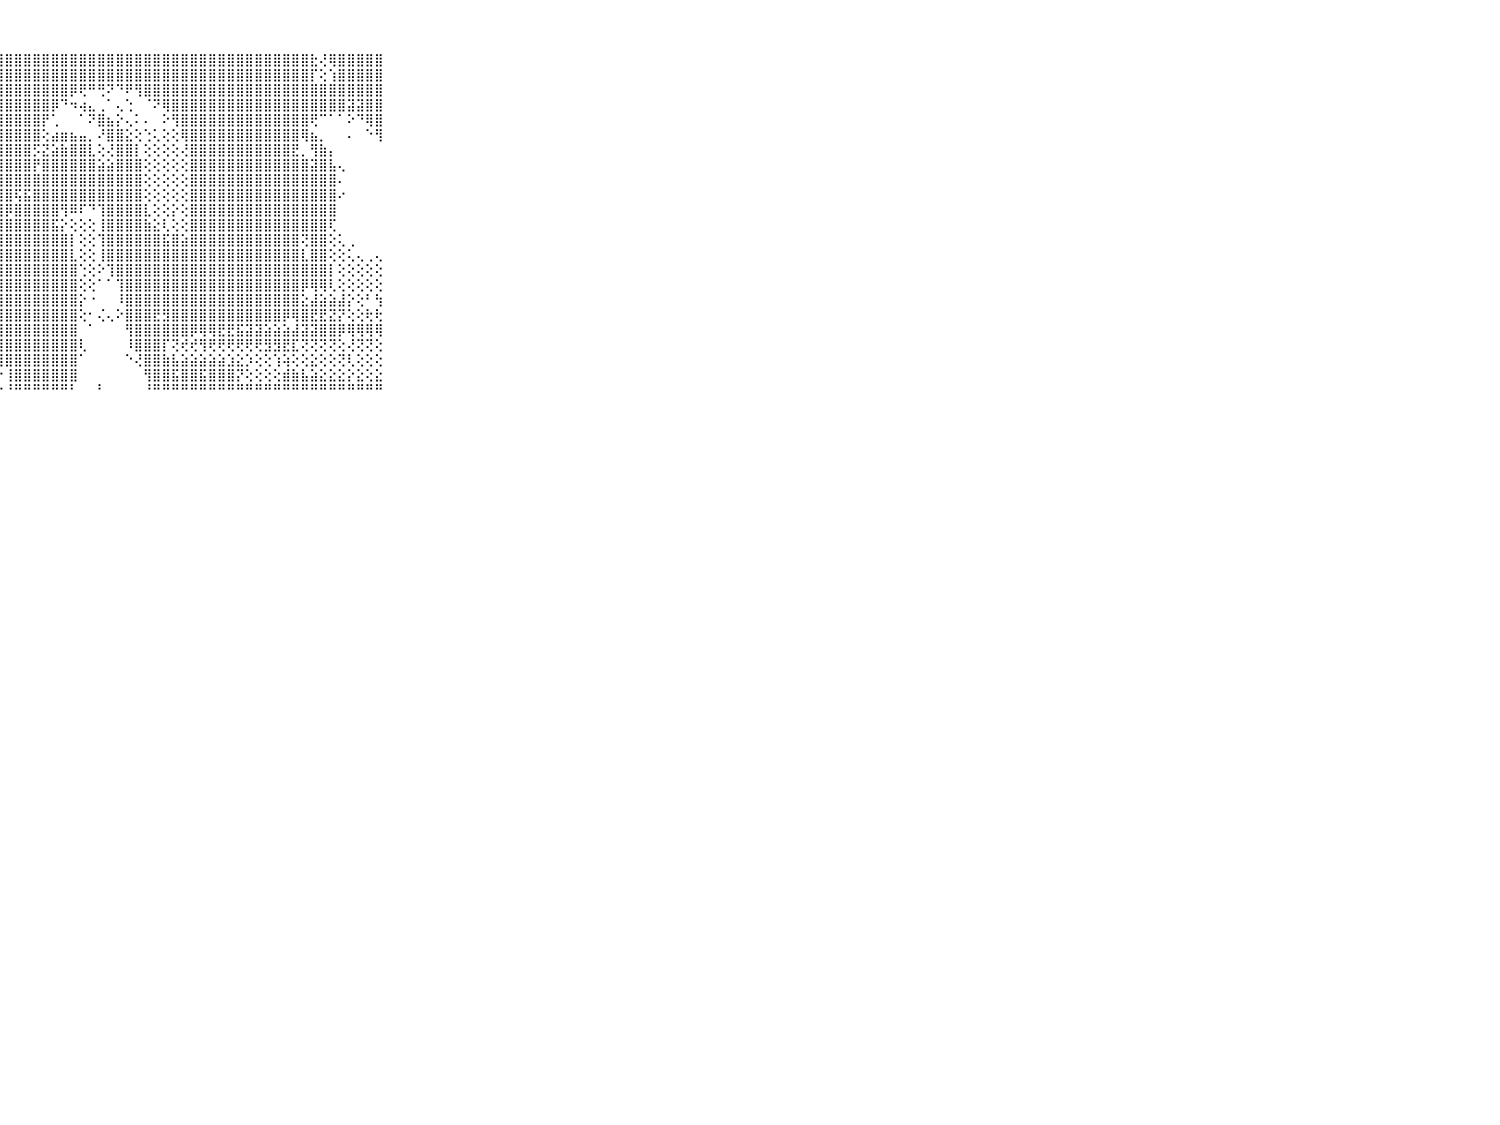

⠀⠀⠀⠀⠀⠀⠀⠀⠀⠀⠀⣿⣿⣿⣿⣿⣿⣿⣿⣿⣯⣿⣿⣿⣿⣿⣿⣿⣿⣿⣿⣿⣿⣿⣿⣿⣿⣿⣿⣿⣿⣿⣿⣿⣿⣿⣿⣿⣿⣿⣿⣿⣿⣿⣿⣿⣿⣿⣿⣿⣿⣗⢜⢿⣿⣿⣿⣿⣿⠀⠀⠀⠀⠀⠀⠀⠀⠀⠀⠀⠀
⠀⠀⠀⠀⠀⠀⠀⠀⠀⠀⠀⣿⣿⣿⣿⡿⣿⣇⣾⣽⣟⣿⣿⣿⣿⣿⣿⣿⣿⣿⣿⣿⣿⣿⣿⣿⣿⣿⣿⣿⣿⣿⣿⣿⣿⣿⣿⣿⣿⣿⣿⣿⣿⣿⣿⣿⣿⣿⣿⣿⣿⡏⢕⢱⣿⣿⣿⣿⣿⠀⠀⠀⠀⠀⠀⠀⠀⠀⠀⠀⠀
⠀⠀⠀⠀⠀⠀⠀⠀⠀⠀⠀⣿⣿⣿⣿⣿⣿⣿⣿⣿⣿⣷⣿⣿⣿⣿⣿⣿⣿⣿⣿⣿⣿⣿⣿⡿⢟⠛⢛⠝⠙⠟⢻⣿⣿⣿⣿⣿⣿⣿⣿⣿⣿⣿⣿⣿⣿⣿⣿⣿⣿⣿⣿⣿⣿⣿⣿⣿⣿⠀⠀⠀⠀⠀⠀⠀⠀⠀⠀⠀⠀
⠀⠀⠀⠀⠀⠀⠀⠀⠀⠀⠀⣿⣿⣿⣿⣿⣿⣿⣿⣿⣿⣿⣿⣿⣿⣿⣿⣿⣿⣿⣿⣿⣿⡿⠙⠲⢴⣄⢀⠁⢄⢑⠀⠈⠝⢿⣿⣿⣿⣿⣿⣿⣿⣿⣿⣿⣿⣿⣿⣿⣿⣿⣿⣿⣿⣽⣽⣿⣿⠀⠀⠀⠀⠀⠀⠀⠀⠀⠀⠀⠀
⠀⠀⠀⠀⠀⠀⠀⠀⠀⠀⠀⣿⣿⣿⣿⣿⣿⣿⣿⣿⣿⣿⣿⣿⣿⣿⣿⣿⣿⣿⣿⣿⡟⢁⠀⠀⠁⠝⣿⣦⡕⢄⠅⠄⠀⠕⢻⣿⣿⣿⣿⣿⣿⣿⣿⣿⣿⣿⣿⣿⣿⢟⠉⠁⠁⠕⠙⢿⣿⠀⠀⠀⠀⠀⠀⠀⠀⠀⠀⠀⠀
⠀⠀⠀⠀⠀⠀⠀⠀⠀⠀⠀⣿⣿⣿⣿⣿⣿⣿⣿⣿⣿⣿⣿⣿⣿⣿⣿⣿⣿⣿⣿⣿⢕⣴⣶⣦⣤⡀⠜⣿⣿⣕⢕⢑⢅⢕⢕⢿⣿⣿⣿⣿⣿⣿⣿⣿⣿⣿⣿⣿⢿⣦⡀⠀⠀⠄⠀⠑⢻⠀⠀⠀⠀⠀⠀⠀⠀⠀⠀⠀⠀
⠀⠀⠀⠀⠀⠀⠀⠀⠀⠀⠀⢿⡿⣿⣿⣿⣿⣿⣿⣿⣿⣿⣿⣿⣿⣿⣿⣿⣿⣿⣿⡫⣝⣵⣷⣿⣿⣇⢕⢜⣿⣿⡇⢕⢕⢕⢕⢜⣿⣿⣿⣿⣿⣿⣿⣿⣿⣿⣿⣟⡀⢻⣷⡄⠀⠀⠀⠀⠀⠀⠀⠀⠀⠀⠀⠀⠀⠀⠀⠀⠀
⠀⠀⠀⠀⠀⠀⠀⠀⠀⠀⠀⣾⣟⣻⣿⣿⣟⣿⣟⣿⣿⣿⡿⣿⣿⣿⣿⣿⣿⣿⣿⡟⣿⣿⣿⣿⣿⣿⣵⣵⣿⣿⣿⢕⢕⢕⢕⢕⣿⣿⣿⣿⣿⣿⣿⣿⣿⣿⣿⣿⣿⣽⣿⣧⢄⠀⠀⠀⠀⠀⠀⠀⠀⠀⠀⠀⠀⠀⠀⠀⠀
⠀⠀⠀⠀⠀⠀⠀⠀⠀⠀⠀⣷⡗⢳⣿⣿⣿⣿⣿⣿⣿⣿⣿⣾⣯⣽⡿⣿⣿⣿⣿⣿⣿⣿⣿⣿⣿⣿⣿⣿⣿⣿⣿⢕⢕⢕⢕⢕⣿⣿⣿⣿⣿⣿⣿⣿⣿⣿⣿⣿⣿⣿⣿⣿⠄⠀⠀⠀⠀⠀⠀⠀⠀⠀⠀⠀⠀⠀⠀⠀⠀
⠀⠀⠀⠀⠀⠀⠀⠀⠀⠀⠀⢵⢵⡼⢿⣽⡿⢽⢽⡽⣽⢽⡽⡿⢿⣿⣿⣽⣿⢯⣯⣿⣿⣿⣿⣿⣿⣿⣿⣿⣿⣿⣿⢕⢕⢕⢕⢕⣿⣿⣿⣿⣿⣿⣿⣿⣿⣿⣿⣿⣿⣿⣿⣿⠔⠀⠀⠀⠀⠀⠀⠀⠀⠀⠀⠀⠀⠀⠀⠀⠀
⠀⠀⠀⠀⠀⠀⠀⠀⠀⠀⠀⣕⣕⣝⣝⣝⣝⣫⣹⡽⣯⡽⣯⣽⣯⣿⢿⣿⡿⣿⣿⣿⣿⣿⢻⠿⠏⠙⢹⣿⣿⣿⣿⣇⢕⢕⡕⢕⣿⣿⣿⣿⣿⣿⣿⣿⣿⣿⣿⣿⣿⣿⣿⣿⠀⠀⠀⠀⠀⠀⠀⠀⠀⠀⠀⠀⠀⠀⠀⠀⠀
⠀⠀⠀⠀⠀⠀⠀⠀⠀⠀⠀⣿⢟⣷⡞⡗⣗⣟⣗⣕⣟⣝⣝⣹⣽⣿⣿⣿⣿⣿⣿⣿⣿⣯⡕⢕⢕⢕⢸⣿⣿⣿⣿⣷⣕⢇⢕⢕⣿⣿⣿⣿⣿⣿⣿⣿⣿⣿⣿⣿⣿⣿⣿⢏⠀⠀⠀⠀⠀⠀⠀⠀⠀⠀⠀⠀⠀⠀⠀⠀⠀
⠀⠀⠀⠀⠀⠀⠀⠀⠀⠀⠀⢿⢟⢗⣜⣞⢿⣞⣷⣿⣿⣿⣽⣽⣝⣽⣟⣿⣿⣿⣿⣿⣿⣿⣿⡇⢕⢕⢹⣿⣿⣿⣿⣿⣿⣯⣿⣵⣿⣿⣿⣿⣿⣿⣿⣿⣿⣿⣿⣿⢝⣿⣿⢕⢅⢀⠀⠀⠀⠀⠀⠀⠀⠀⠀⠀⠀⠀⠀⠀⠀
⠀⠀⠀⠀⠀⠀⠀⠀⠀⠀⠀⢕⣕⣸⣽⣽⣿⣿⣿⣿⣿⣿⣿⣿⣿⣿⣿⣿⣿⣿⣿⣿⣿⣿⣿⣇⢕⢕⢸⣿⣿⣿⣿⣿⣿⣿⣿⣿⣿⣿⣿⣿⣿⣿⣿⣿⣿⣿⣿⣿⣇⣿⣿⢕⢕⢅⢄⢀⢄⠀⠀⠀⠀⠀⠀⠀⠀⠀⠀⠀⠀
⠀⠀⠀⠀⠀⠀⠀⠀⠀⠀⠀⢕⢗⣾⣿⣷⣟⣿⣽⣿⣿⣿⣿⣿⣿⣿⣿⣿⣿⣿⣿⣿⣿⣿⣿⣿⢑⢕⠕⢹⣿⣿⣿⣿⣿⣿⣿⣿⣿⣿⣿⣿⣿⣿⣿⣿⣿⣿⣿⣿⣿⣿⣿⡇⢕⢕⢕⢕⢕⠀⠀⠀⠀⠀⠀⠀⠀⠀⠀⠀⠀
⠀⠀⠀⠀⠀⠀⠀⠀⠀⠀⠀⢕⢕⣼⣿⢿⣾⣿⣿⣾⣿⣿⣿⣿⣿⣿⣿⣿⣿⣿⣿⣿⣿⣿⣿⣿⢕⢕⠁⠁⢹⣿⣿⣿⣿⣿⣿⣿⣿⣿⣿⣿⣿⣿⣿⣿⣿⣿⣿⣿⡿⢿⢿⢇⢕⢕⢕⢕⢕⠀⠀⠀⠀⠀⠀⠀⠀⠀⠀⠀⠀
⠀⠀⠀⠀⠀⠀⠀⠀⠀⠀⠀⢕⣗⣻⣽⣿⣿⣿⣿⣿⣿⣿⣿⣿⣿⣿⣿⣿⣿⣿⣿⣿⣿⣿⣿⣿⡕⠐⠀⠀⠸⣿⣿⣿⣿⣿⣿⣿⣿⣿⣿⣿⣿⣿⣿⣿⣿⣿⣿⣿⣕⣼⣵⣵⣼⡕⢕⠃⢳⠀⠀⠀⠀⠀⠀⠀⠀⠀⠀⠀⠀
⠀⠀⠀⠀⠀⠀⠀⠀⠀⠀⠀⢕⢕⢻⣿⣿⣿⣿⡽⣿⣿⣿⣿⣿⣿⣯⣿⣿⣿⣿⣿⣿⣿⣿⣿⣿⢕⠂⢌⢄⠕⣿⣿⣿⣟⣻⣿⣿⣿⣿⣿⣿⣿⣿⣿⣿⣿⣿⡿⢿⣿⣟⣟⣝⡝⢕⢕⢗⢗⠀⠀⠀⠀⠀⠀⠀⠀⠀⠀⠀⠀
⠀⠀⠀⠀⠀⠀⠀⠀⠀⠀⠀⣾⣿⣿⣿⣿⢷⣾⣿⣿⢿⢿⣿⢿⣿⣷⣾⣿⣿⣿⣿⣿⣿⣿⣿⣿⠀⠁⠀⠀⠀⢻⣿⣿⣿⣿⣿⣿⡿⢿⢿⣟⣟⣯⣽⣽⣵⣵⣵⣼⣽⣽⣿⣿⡿⢿⢿⢿⢿⠀⠀⠀⠀⠀⠀⠀⠀⠀⠀⠀⠀
⠀⠀⠀⠀⠀⠀⠀⠀⠀⠀⠀⣷⣿⣿⣿⣿⣿⡿⢿⣿⣾⣧⣽⡿⢿⣿⣿⣿⣿⣿⣿⣿⣿⣿⣿⣿⢇⠀⠀⠀⠀⠸⣿⣿⣿⡏⢝⢞⢞⢻⢟⢟⢟⢟⢟⢟⣻⣻⣟⣏⢝⢝⢝⢝⢕⢜⢝⢝⢕⠀⠀⠀⠀⠀⠀⠀⠀⠀⠀⠀⠀
⠀⠀⠀⠀⠀⠀⠀⠀⠀⠀⠀⢻⣫⢿⢿⢻⣿⣿⣿⣯⣽⣿⢿⢿⣧⣷⣿⣿⣿⣿⣿⣿⣿⣿⣿⣿⠁⠀⠀⠀⠀⠑⢜⣿⣿⣷⣧⣵⣵⣵⣵⣵⣱⣕⡱⢕⢕⢱⢵⢕⢕⣕⢕⢕⢝⢇⢕⢕⢕⠀⠀⠀⠀⠀⠀⠀⠀⠀⠀⠀⠀
⠀⠀⠀⠀⠀⠀⠀⠀⠀⠀⠀⣵⣾⣷⣾⢕⠞⠋⠝⢿⠇⠐⠕⠕⠑⠑⠌⠕⢸⣿⣿⣿⣿⣿⣿⣿⠀⠀⠀⠀⠀⠀⠀⢻⣿⣿⣯⣿⣿⣯⣿⣿⣿⡝⢕⢕⢕⢕⣾⣷⣧⣵⣕⣕⣕⡕⣕⢕⣕⠀⠀⠀⠀⠀⠀⠀⠀⠀⠀⠀⠀
⠀⠀⠀⠀⠀⠀⠀⠀⠀⠀⠀⠋⠙⠙⠁⠁⠀⠁⠀⠀⠀⠀⠀⠀⠀⠀⠀⠑⠘⠛⠛⠛⠛⠛⠛⠃⠀⠀⠃⠀⠀⠀⠀⠘⠛⠛⠛⠛⠛⠛⠛⠛⠛⠛⠛⠛⠛⠛⠛⠛⠛⠛⠛⠛⠛⠛⠛⠛⠛⠀⠀⠀⠀⠀⠀⠀⠀⠀⠀⠀⠀